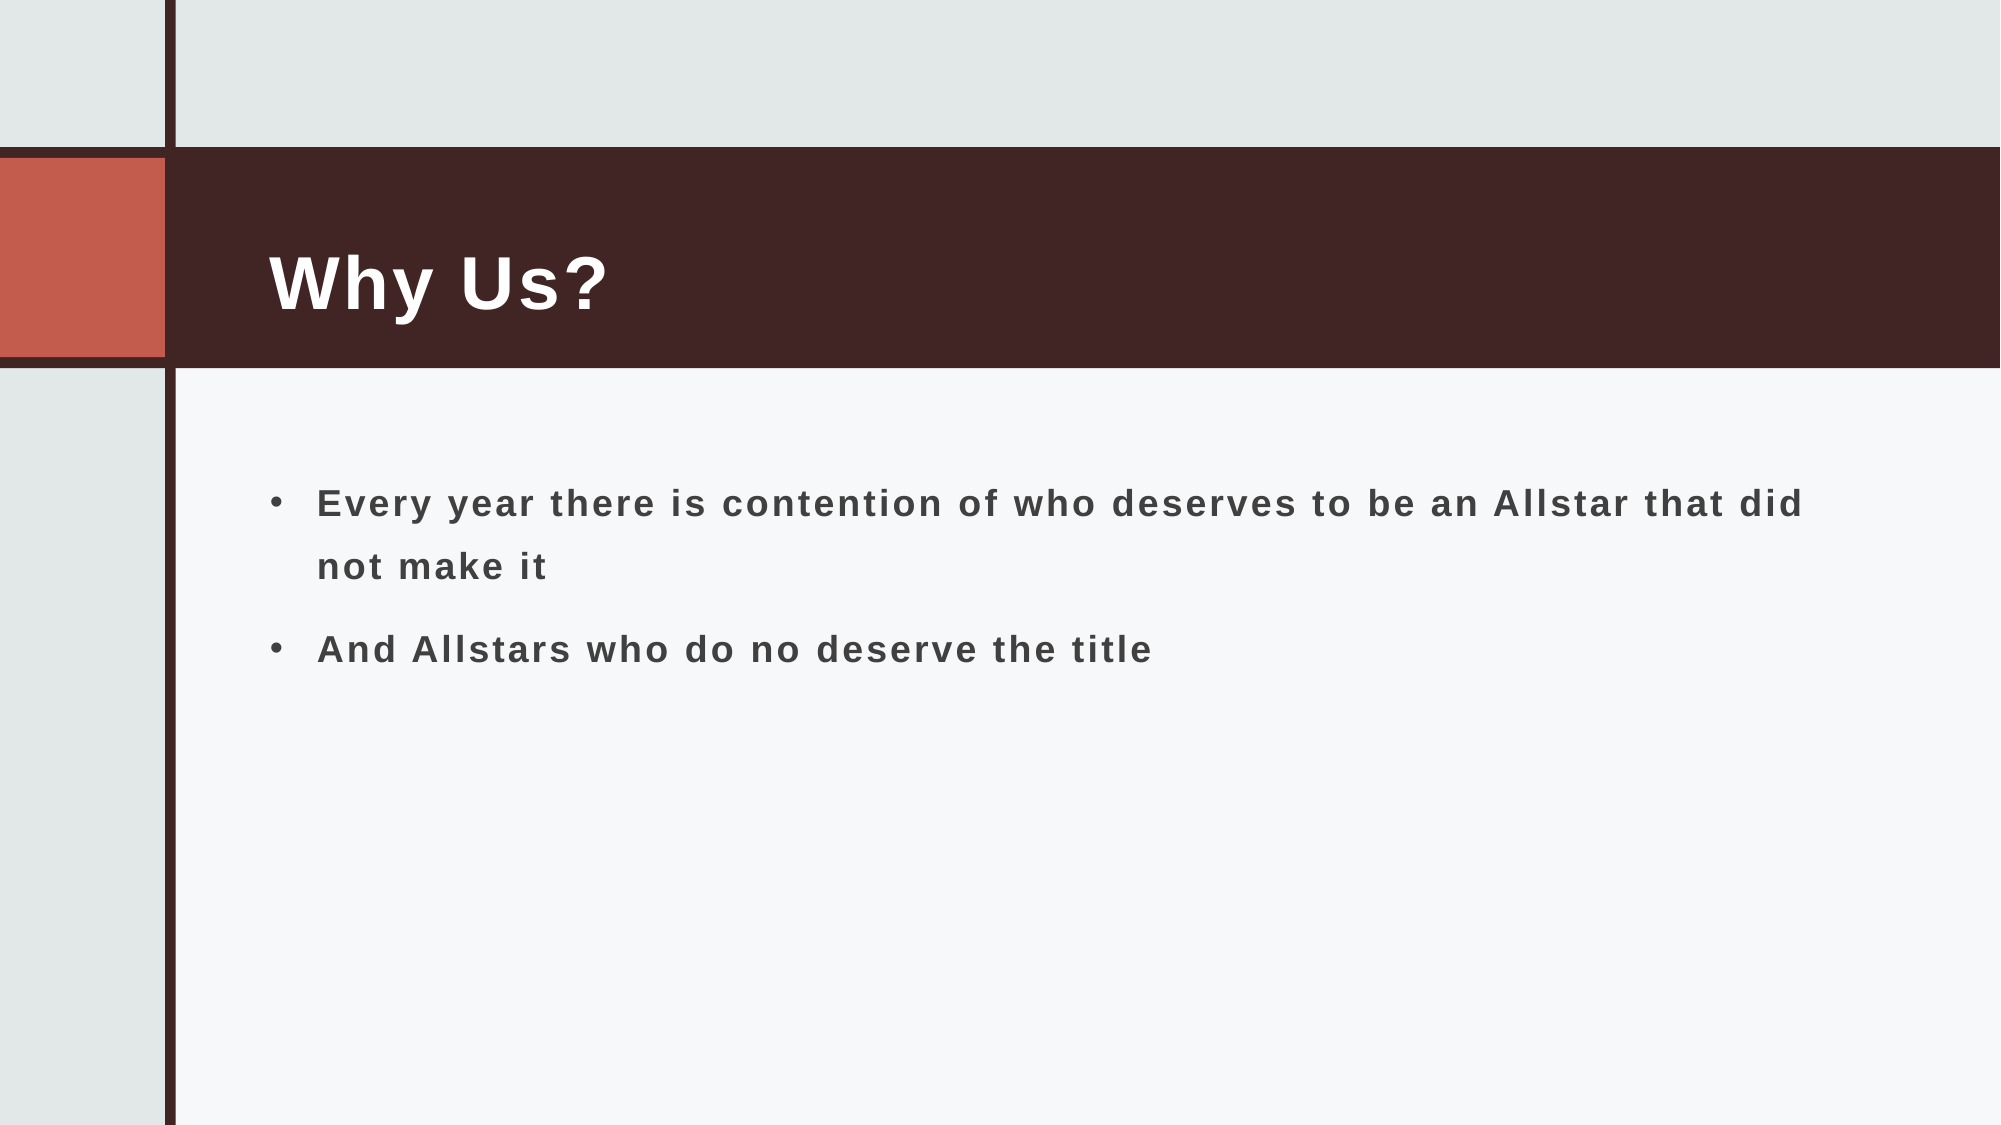

# Why Us?

Every year there is contention of who deserves to be an Allstar that did not make it
And Allstars who do no deserve the title